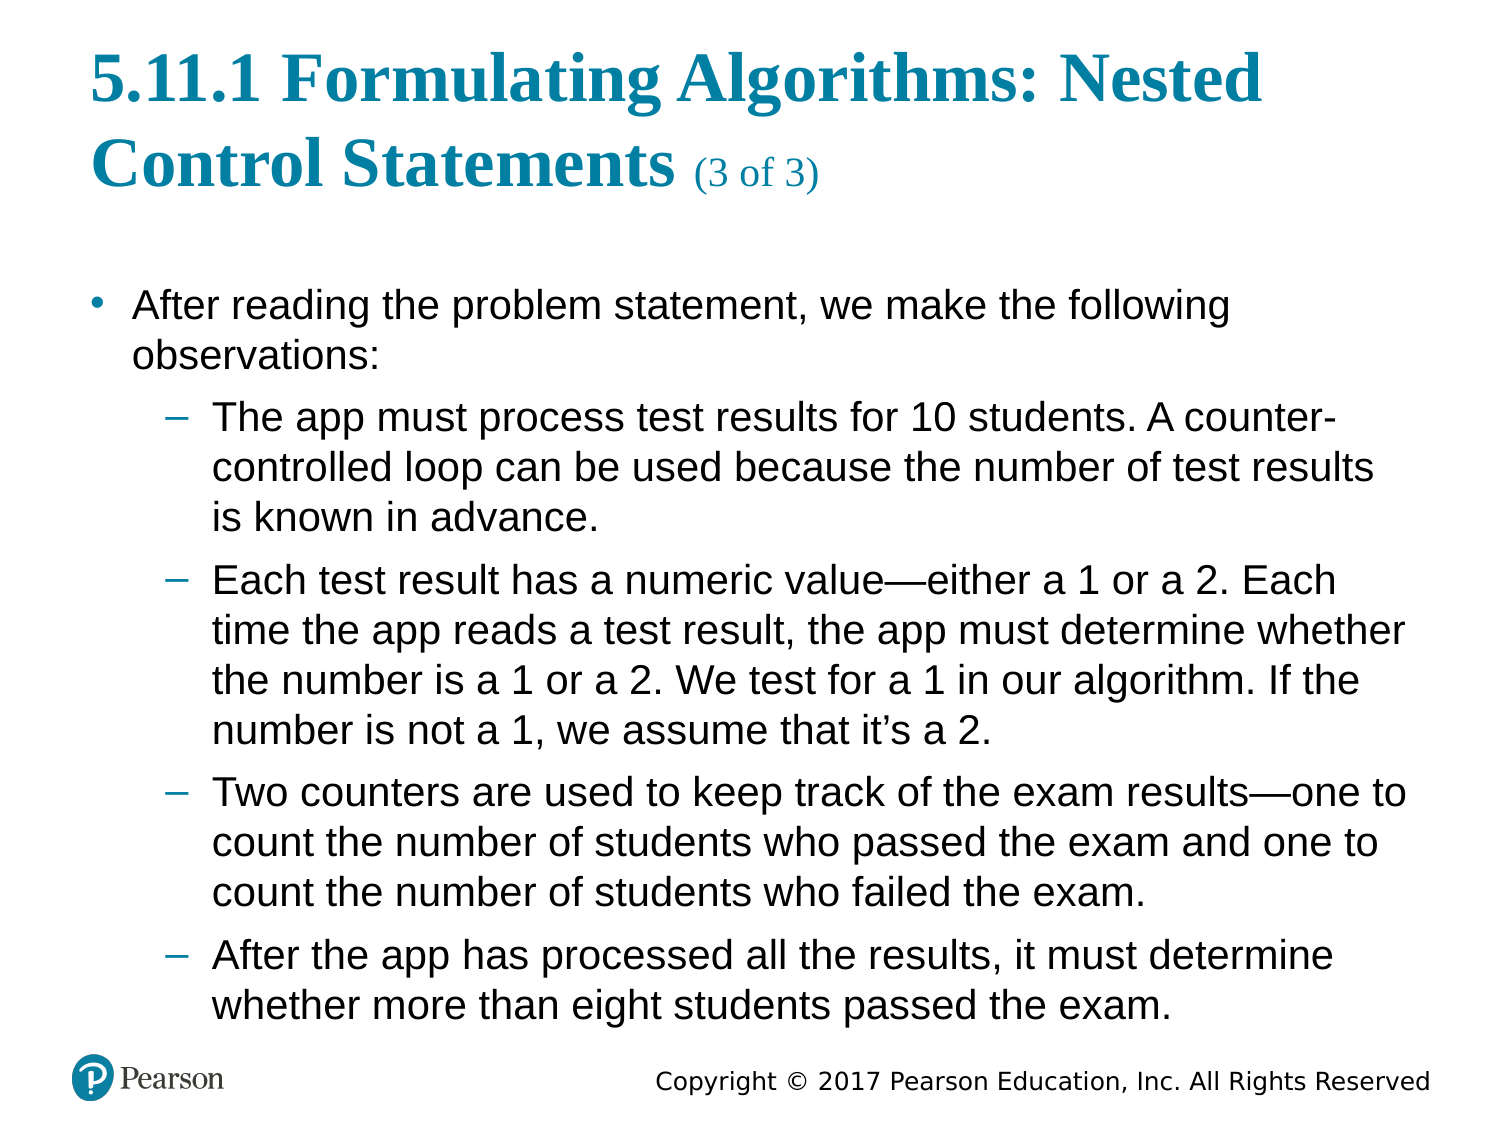

# 5.11.1 Formulating Algorithms: Nested Control Statements (3 of 3)
After reading the problem statement, we make the following observations:
The app must process test results for 10 students. A counter-controlled loop can be used because the number of test results is known in advance.
Each test result has a numeric value—either a 1 or a 2. Each time the app reads a test result, the app must determine whether the number is a 1 or a 2. We test for a 1 in our algorithm. If the number is not a 1, we assume that it’s a 2.
Two counters are used to keep track of the exam results—one to count the number of students who passed the exam and one to count the number of students who failed the exam.
After the app has processed all the results, it must determine whether more than eight students passed the exam.